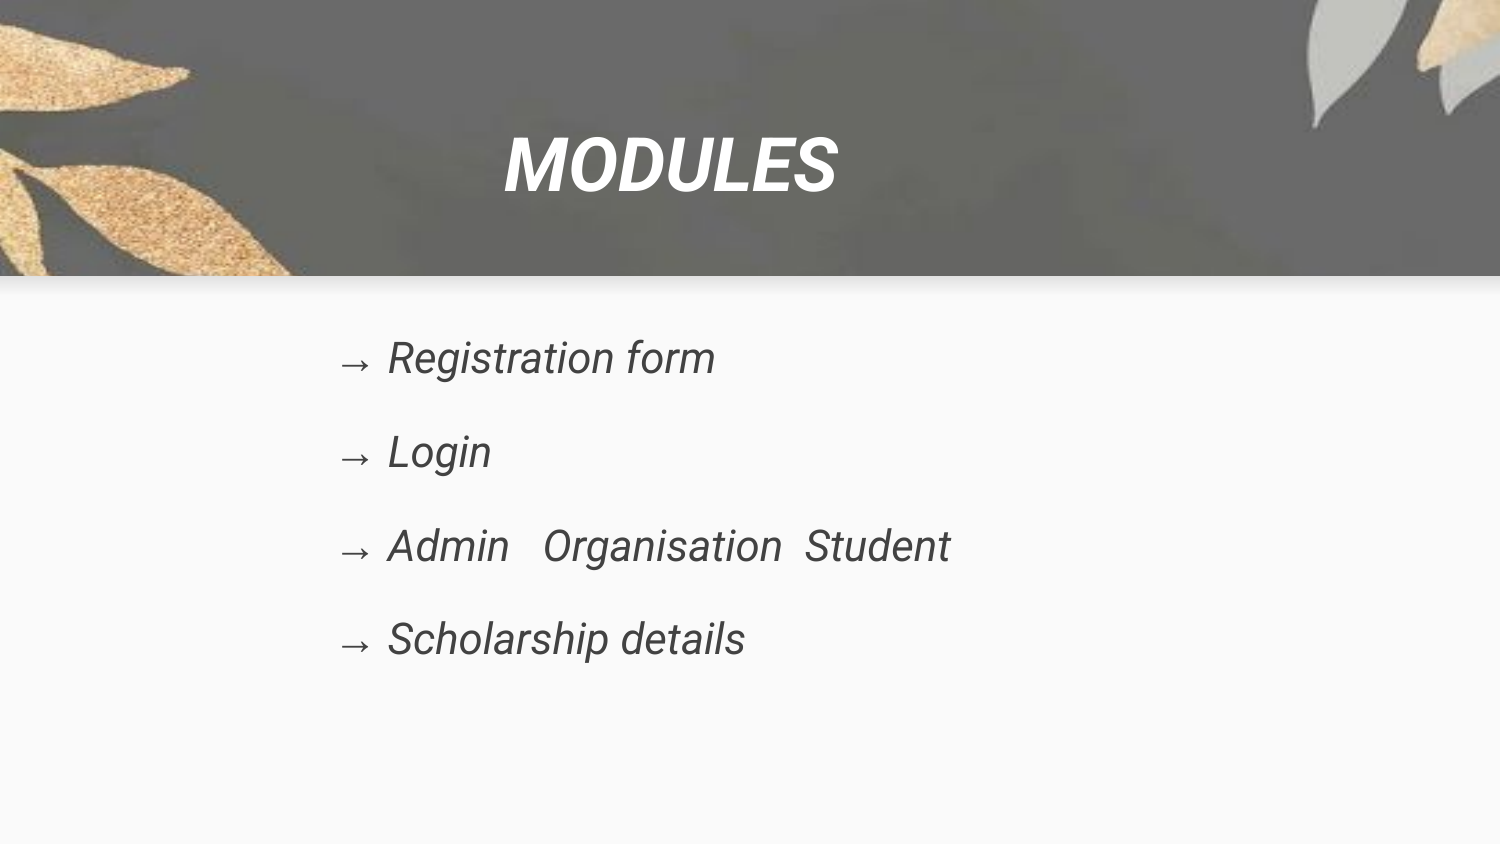

# MODULES
→ Registration form
→ Login
→ Admin   Organisation  Student
→ Scholarship details